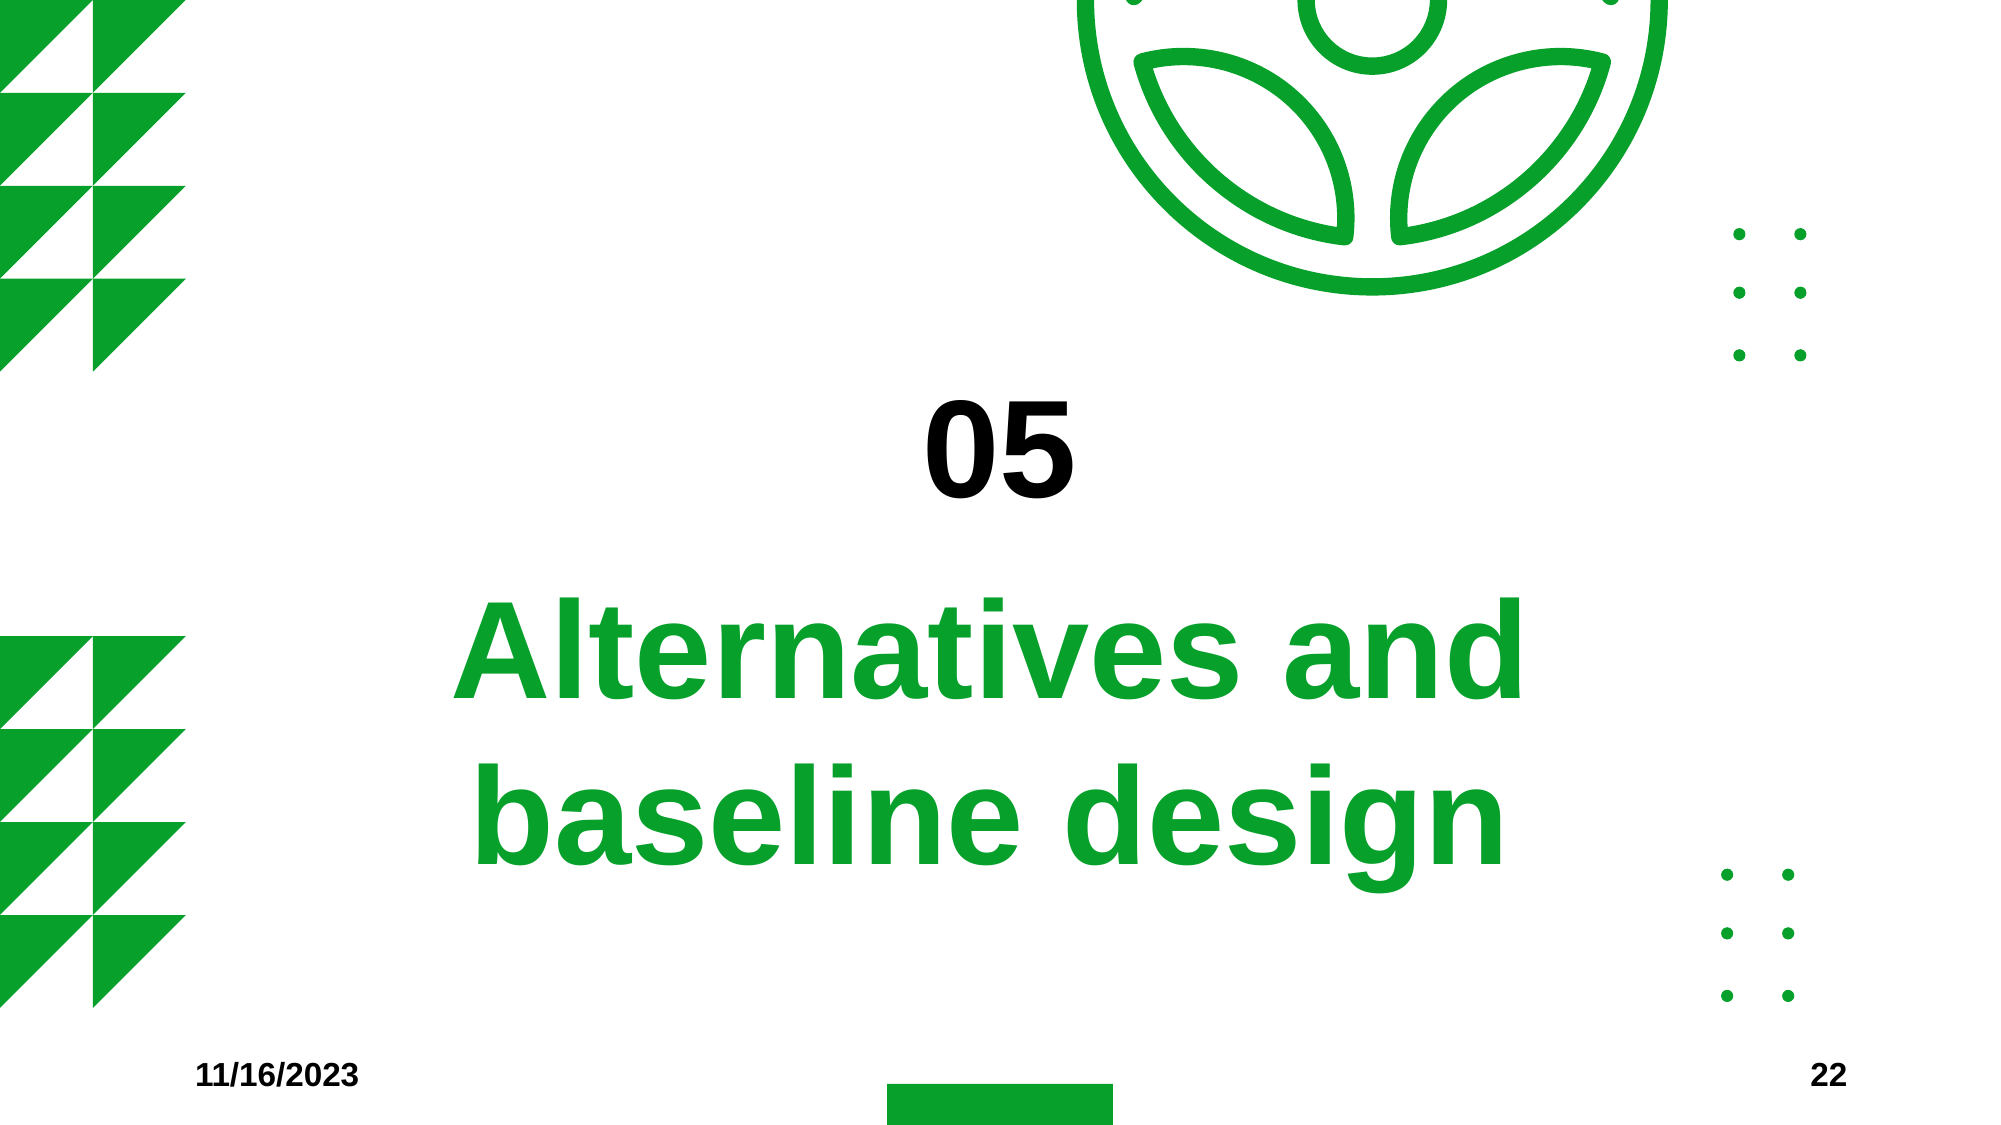

05
Alternatives and baseline design
11/16/2023
22